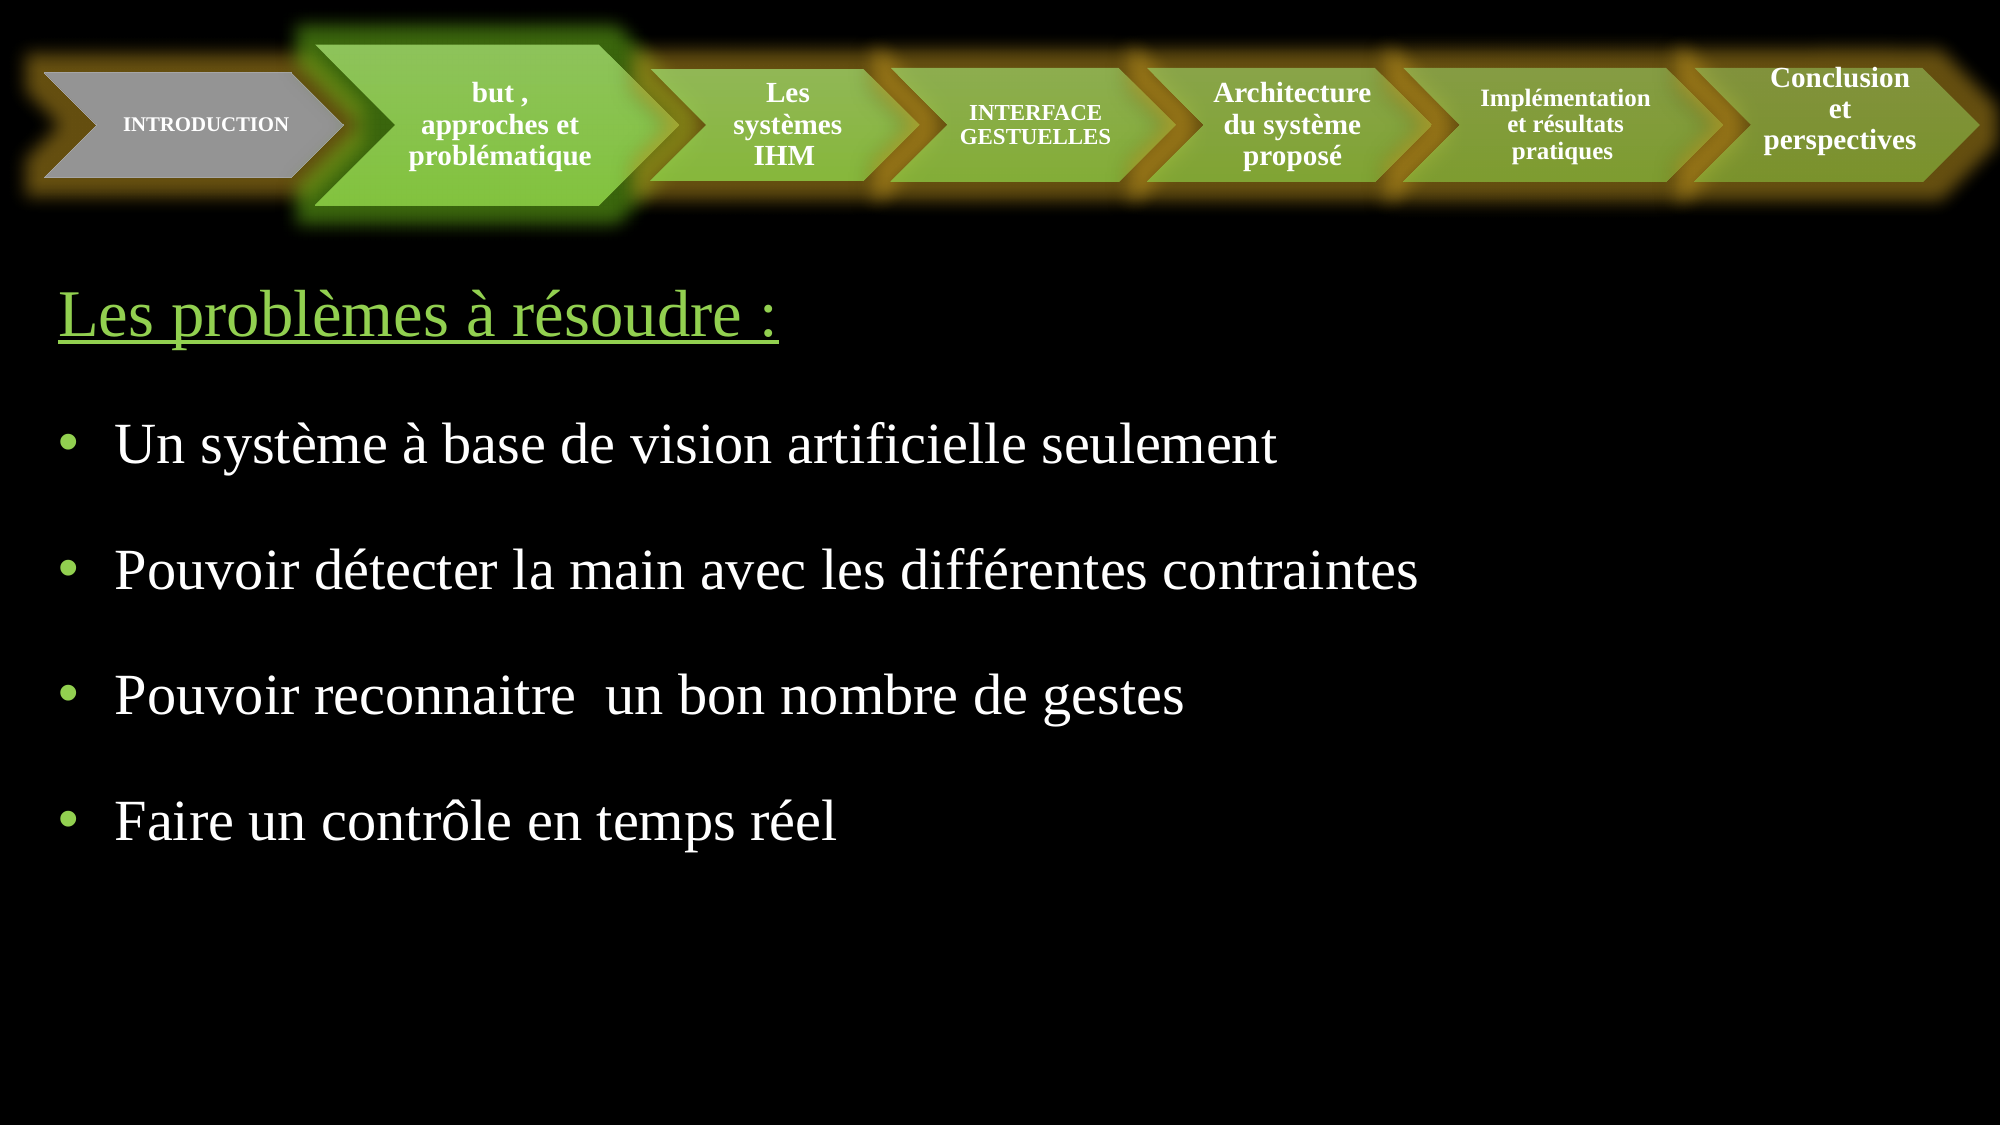

INTRODUCTION
but , approches et problématique
Les systèmes IHM
INTERFACE GESTUELLES
Architecture du système proposé
Implémentation et résultats pratiques
Conclusion et perspectives

Les problèmes à résoudre :

Un système à base de vision artificielle seulement

Pouvoir détecter la main avec les différentes contraintes

Pouvoir reconnaitre  un bon nombre de gestes

Faire un contrôle en temps réel